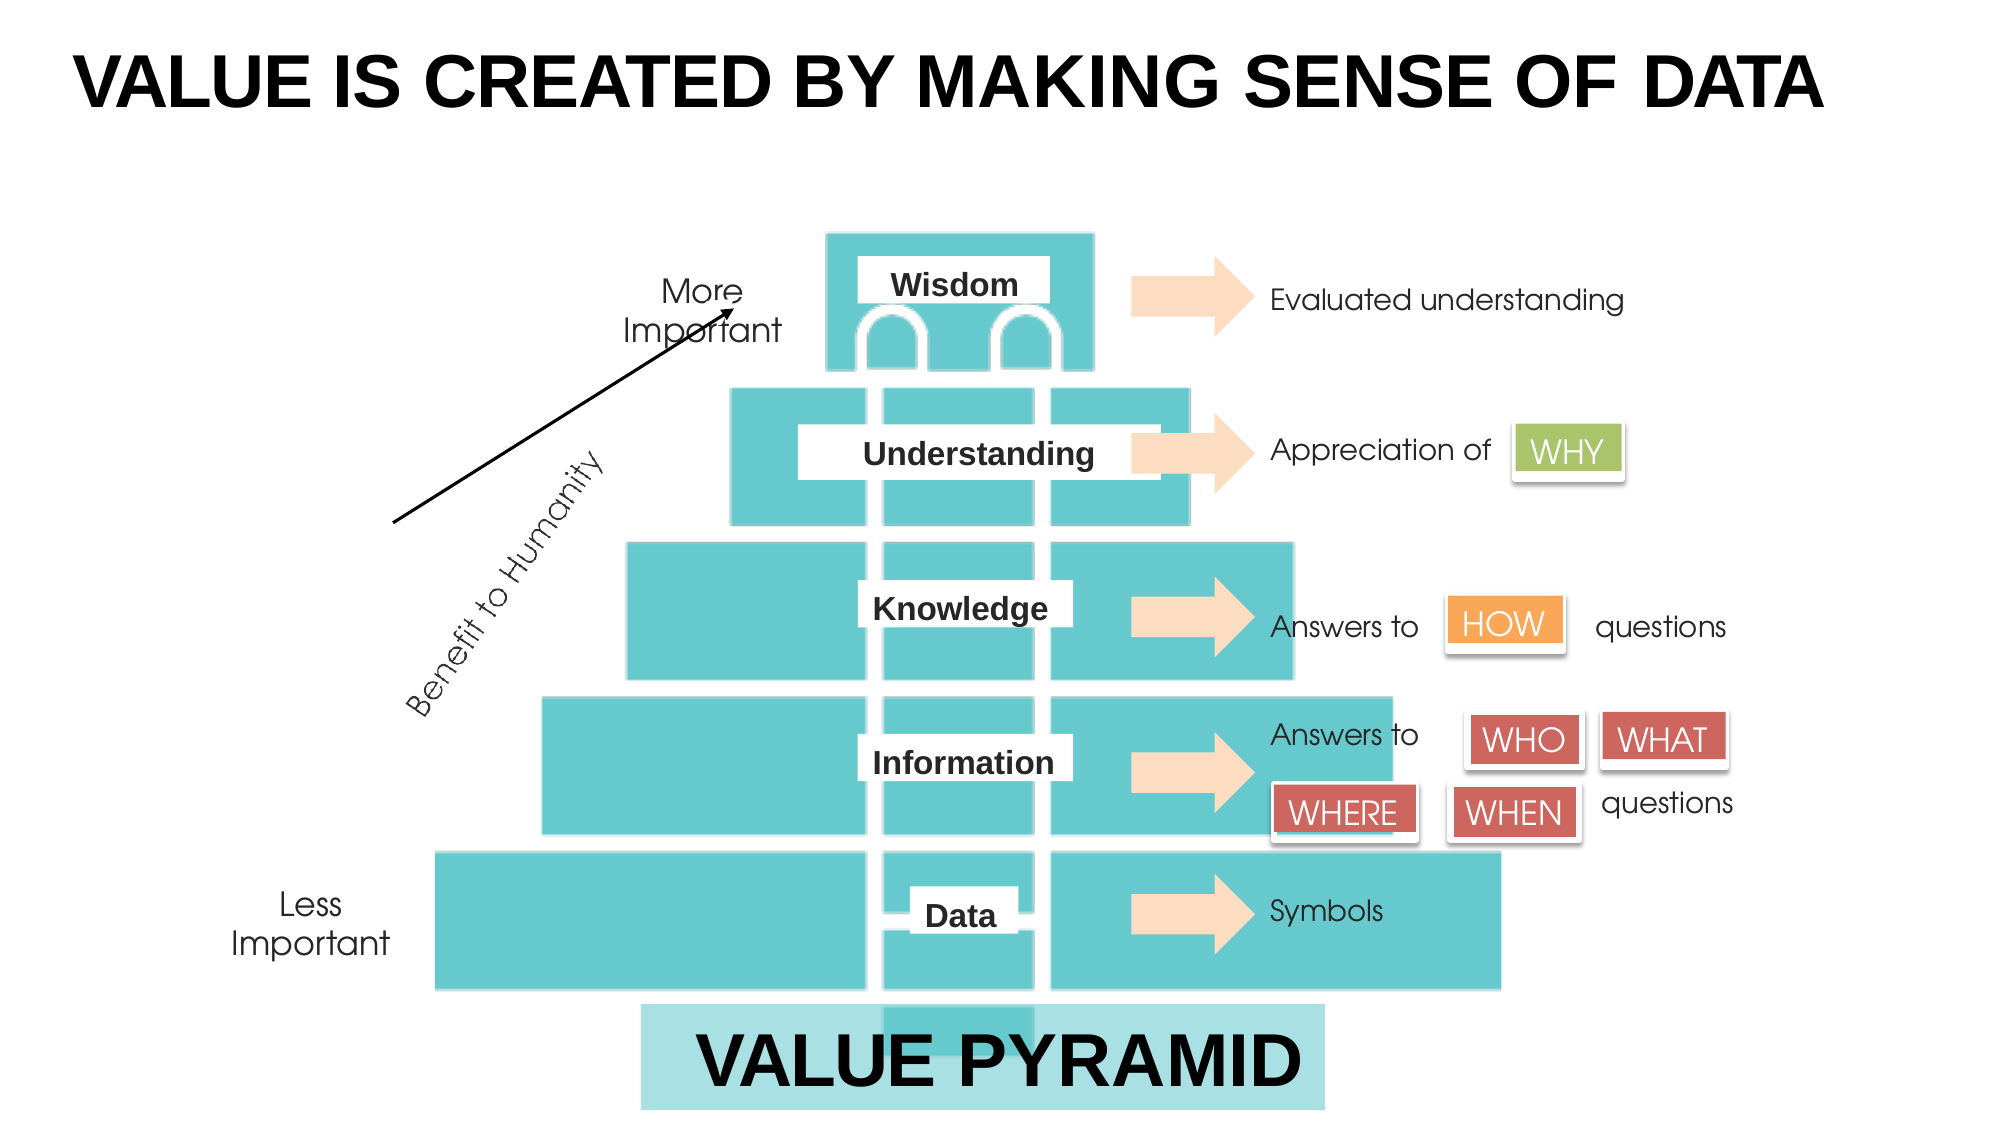

# VALUE IS CREATED BY MAKING SENSE OF DATA

Wisdom

More  Important
Evaluated understanding

WHY

Appreciation of
Understanding

Knowledge

HOW
Answers to
questions

WHAT
Answers to
WHO

Information

questions

WHERE
WHEN

Less  Important
Data
Symbols

VALUE PYRAMID